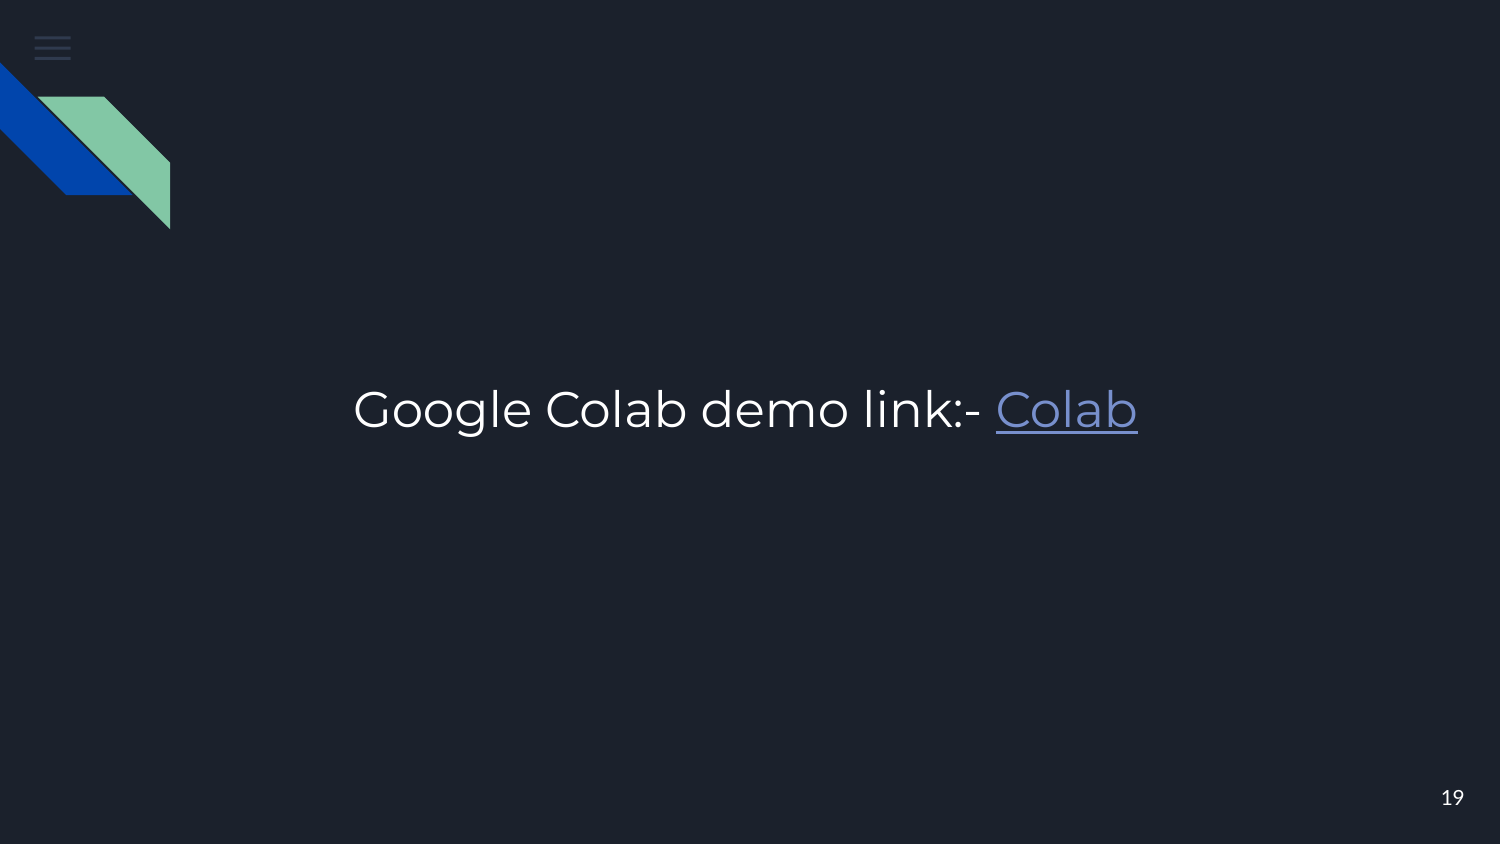

# Google Colab demo link:- Colab
19